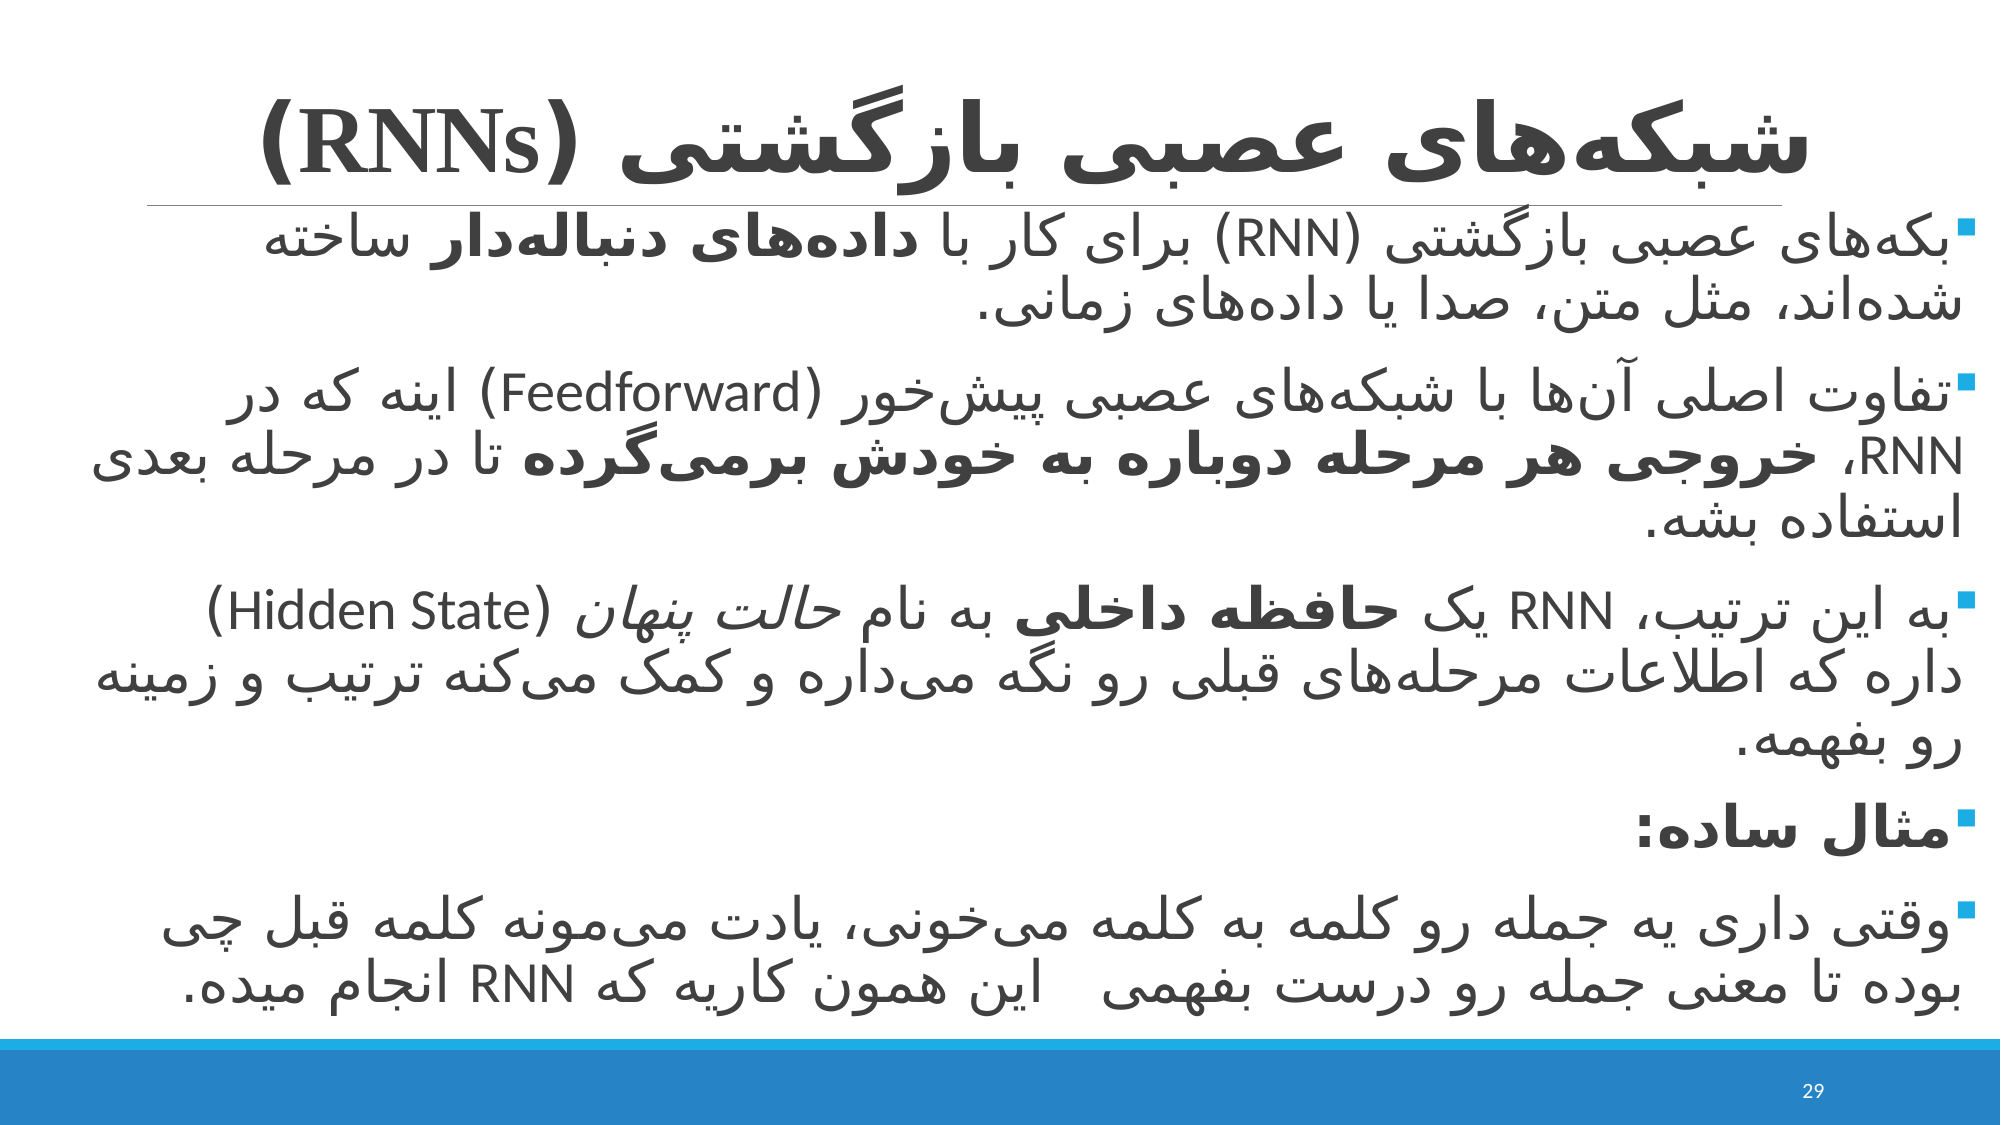

# شبکه‌های عصبی بازگشتی (RNNs)
بکه‌های عصبی بازگشتی (RNN) برای کار با داده‌های دنباله‌دار ساخته شده‌اند، مثل متن، صدا یا داده‌های زمانی.
تفاوت اصلی آن‌ها با شبکه‌های عصبی پیش‌خور (Feedforward) اینه که در RNN، خروجی هر مرحله دوباره به خودش برمی‌گرده تا در مرحله بعدی استفاده بشه.
به این ترتیب، RNN یک حافظه داخلی به نام حالت پنهان (Hidden State) داره که اطلاعات مرحله‌های قبلی رو نگه می‌داره و کمک می‌کنه ترتیب و زمینه رو بفهمه.
مثال ساده:
وقتی داری یه جمله رو کلمه به کلمه می‌خونی، یادت می‌مونه کلمه قبل چی بوده تا معنی جمله رو درست بفهمی   این همون کاریه که RNN انجام میده.
29